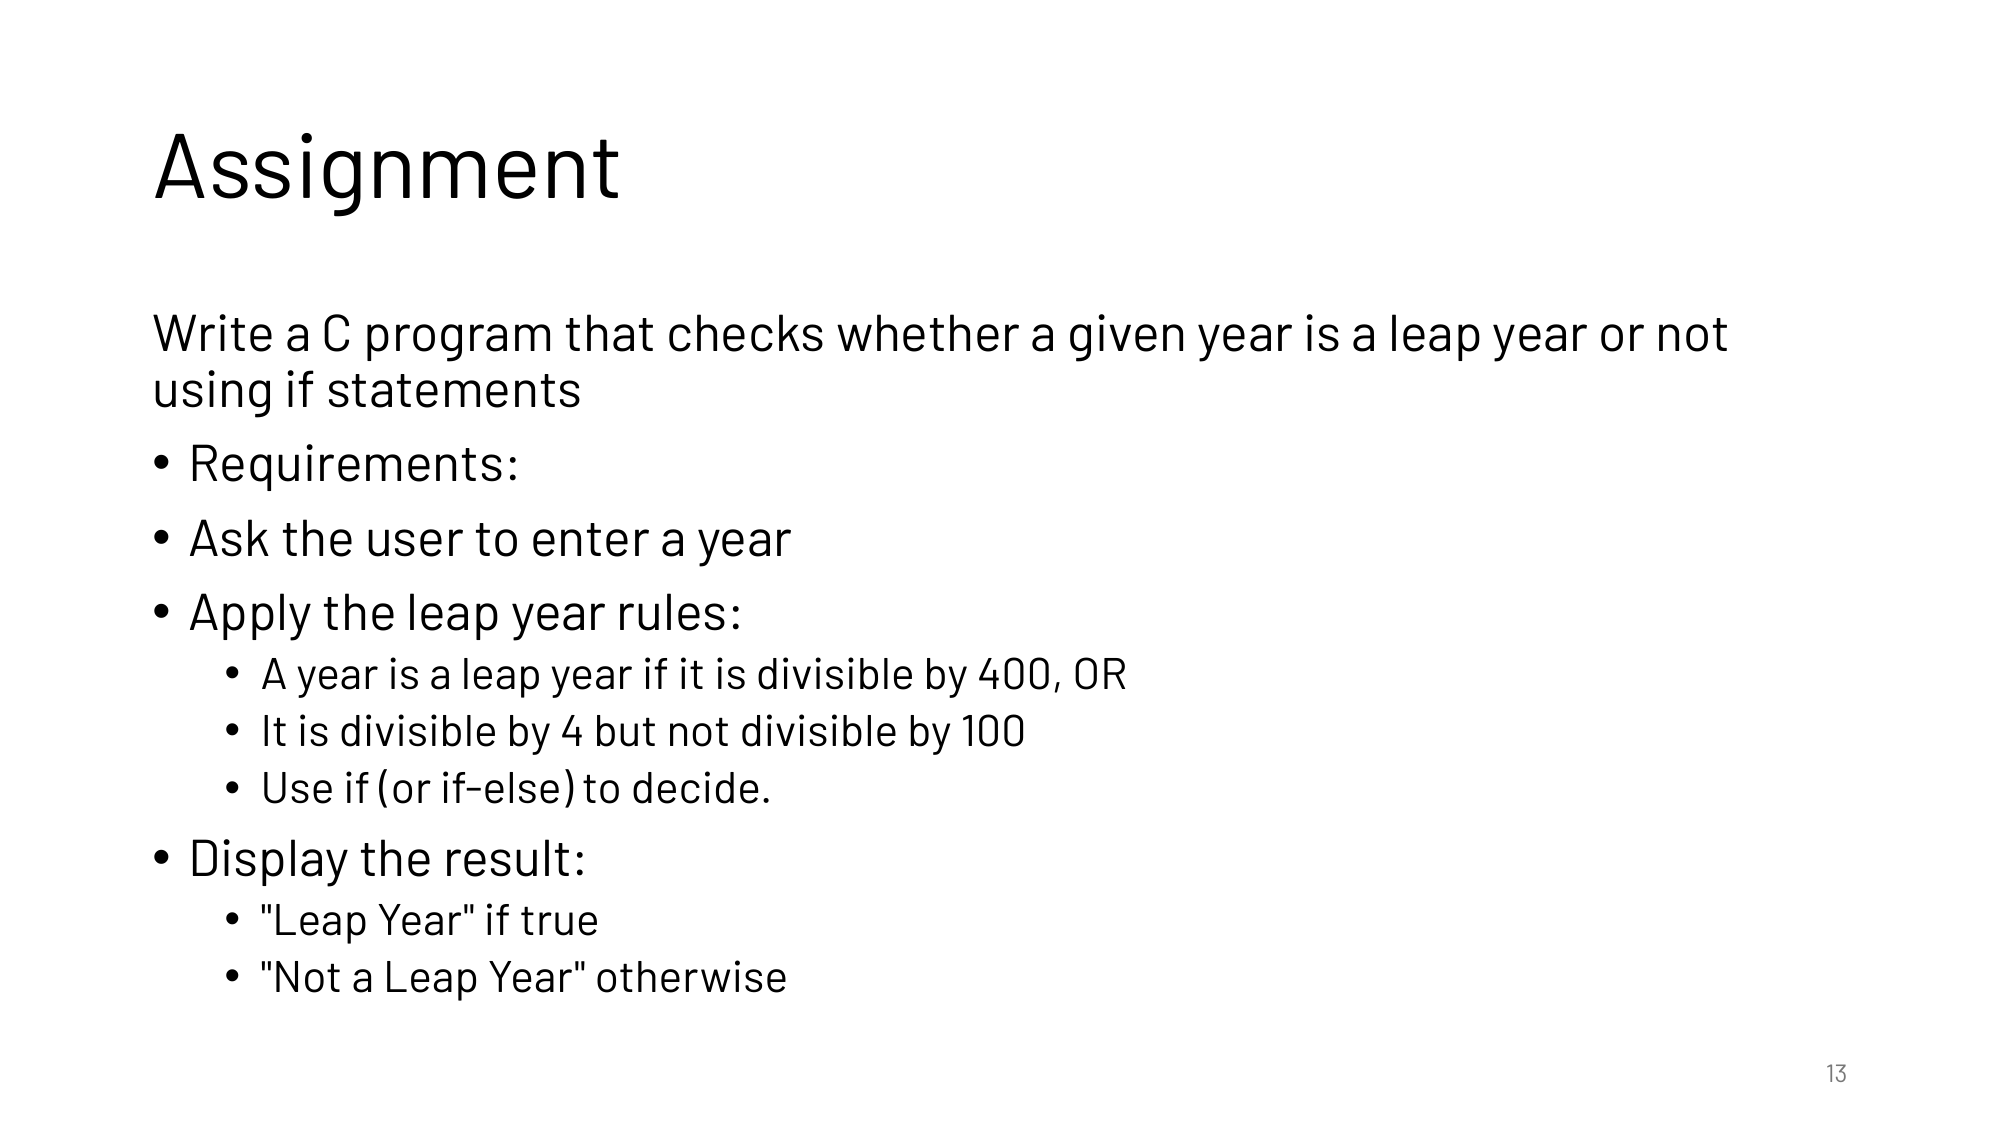

# Assignment
Write a C program that checks whether a given year is a leap year or not using if statements
Requirements:
Ask the user to enter a year
Apply the leap year rules:
A year is a leap year if it is divisible by 400, OR
It is divisible by 4 but not divisible by 100
Use if (or if-else) to decide.
Display the result:
"Leap Year" if true
"Not a Leap Year" otherwise
13